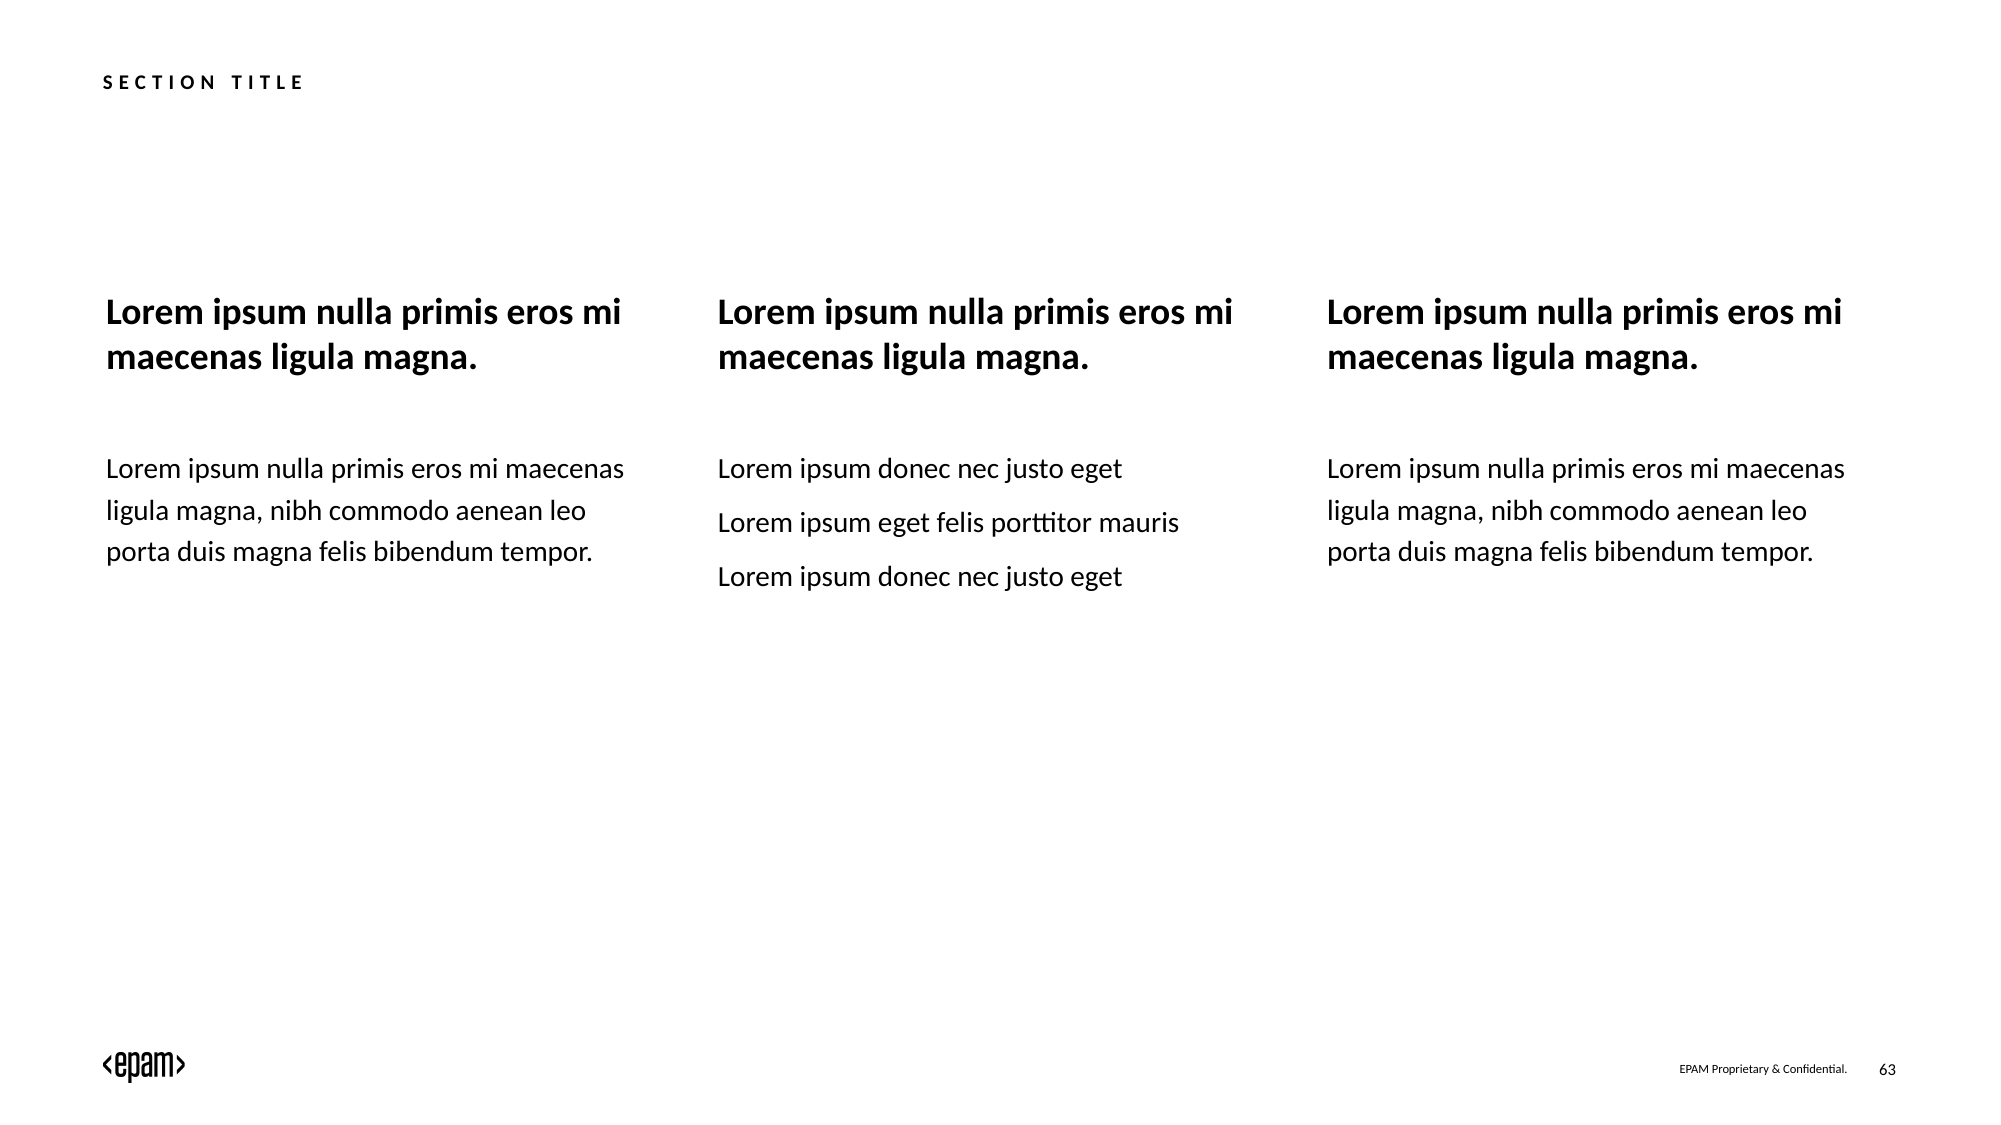

SECTION TITLE
#
Lorem ipsum nulla primis eros mi maecenas ligula magna.
Lorem ipsum nulla primis eros mi maecenas ligula magna.
Lorem ipsum nulla primis eros mi maecenas ligula magna.
Lorem ipsum nulla primis eros mi maecenas ligula magna, nibh commodo aenean leo porta duis magna felis bibendum tempor.
Lorem ipsum donec nec justo eget
Lorem ipsum eget felis porttitor mauris
Lorem ipsum donec nec justo eget
Lorem ipsum nulla primis eros mi maecenas ligula magna, nibh commodo aenean leo porta duis magna felis bibendum tempor.